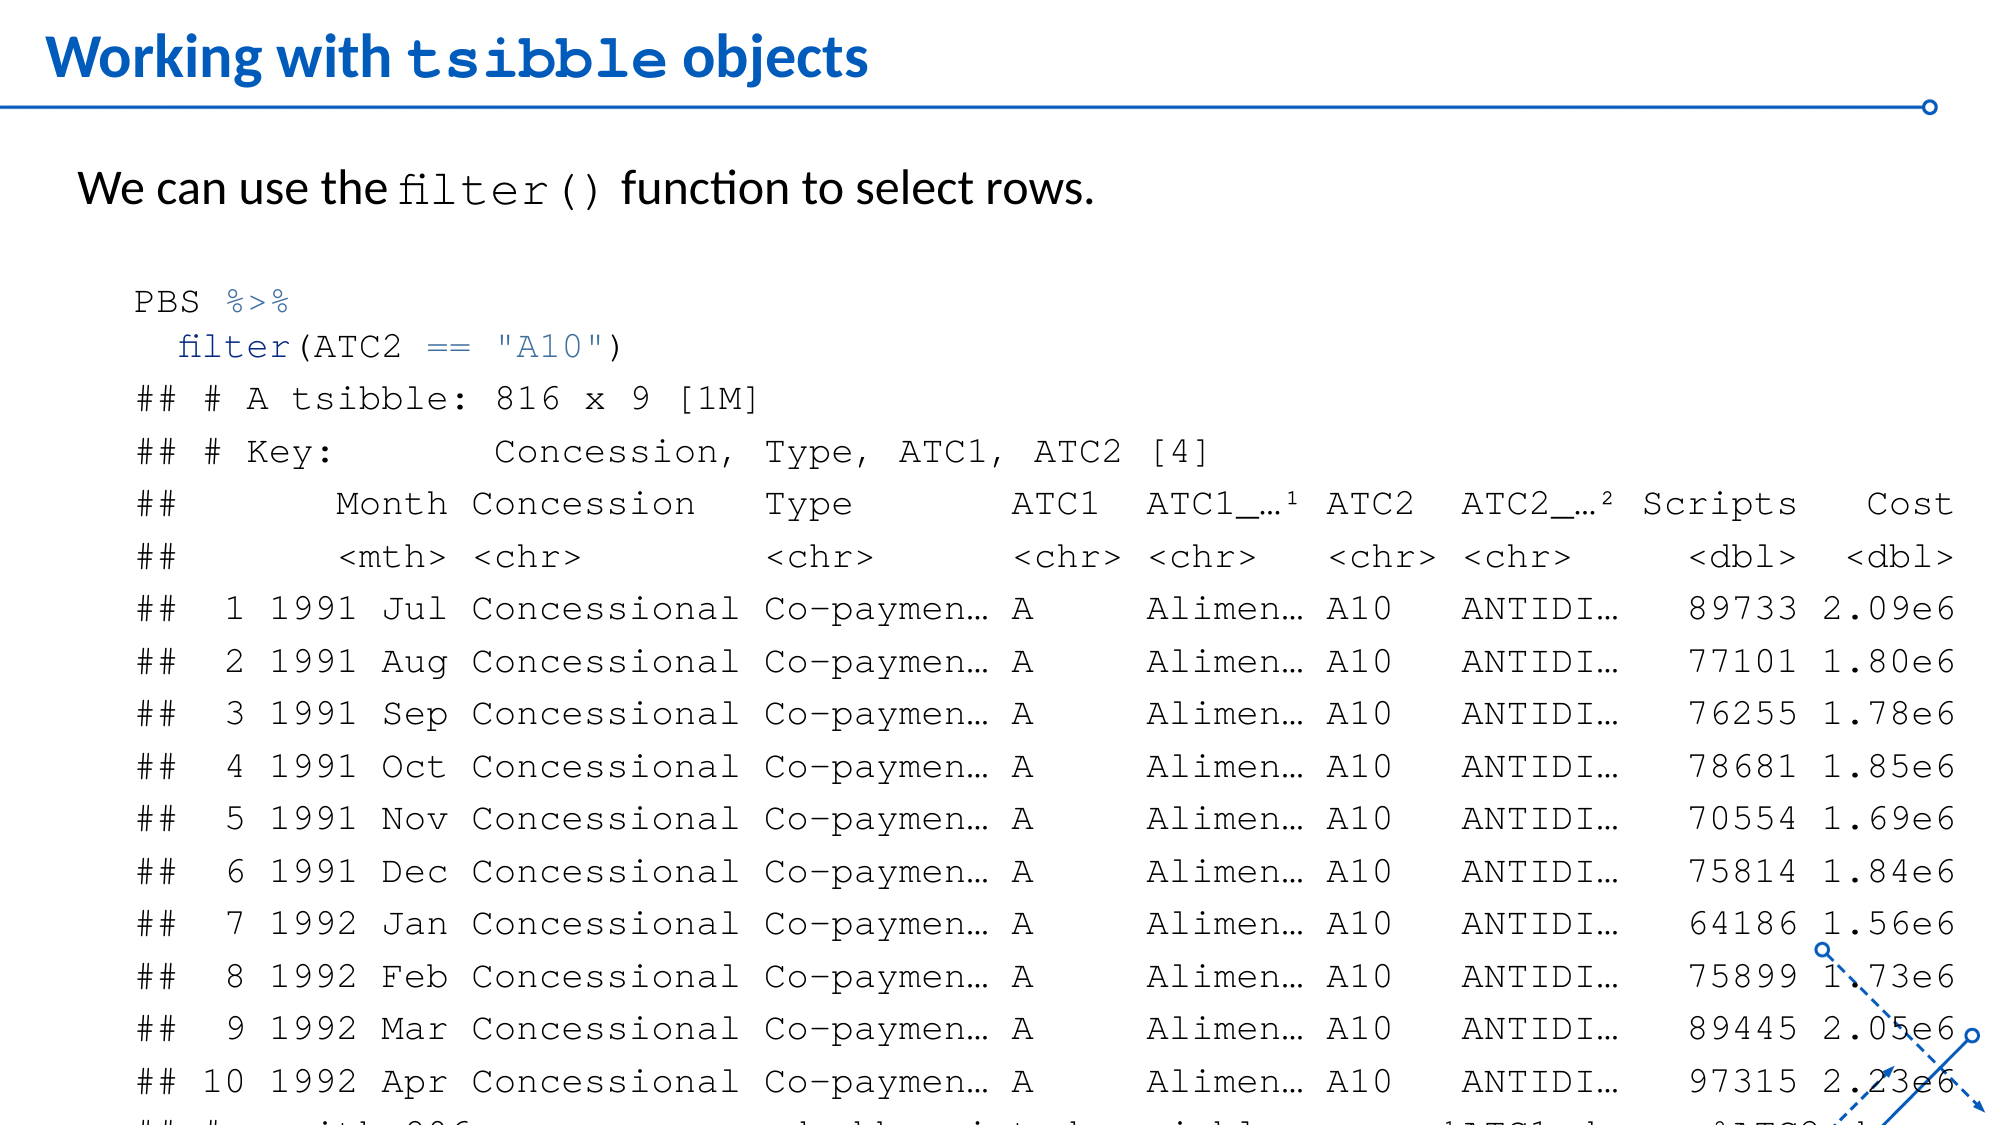

# Working with tsibble objects
We can use the filter() function to select rows.

PBS %>%
  filter(ATC2 == "A10")
## # A tsibble: 816 x 9 [1M]
## # Key:       Concession, Type, ATC1, ATC2 [4]
##       Month Concession   Type       ATC1  ATC1_…¹ ATC2  ATC2_…² Scripts   Cost
##       <mth> <chr>        <chr>      <chr> <chr>   <chr> <chr>     <dbl>  <dbl>
##  1 1991 Jul Concessional Co-paymen… A     Alimen… A10   ANTIDI…   89733 2.09e6
##  2 1991 Aug Concessional Co-paymen… A     Alimen… A10   ANTIDI…   77101 1.80e6
##  3 1991 Sep Concessional Co-paymen… A     Alimen… A10   ANTIDI…   76255 1.78e6
##  4 1991 Oct Concessional Co-paymen… A     Alimen… A10   ANTIDI…   78681 1.85e6
##  5 1991 Nov Concessional Co-paymen… A     Alimen… A10   ANTIDI…   70554 1.69e6
##  6 1991 Dec Concessional Co-paymen… A     Alimen… A10   ANTIDI…   75814 1.84e6
##  7 1992 Jan Concessional Co-paymen… A     Alimen… A10   ANTIDI…   64186 1.56e6
##  8 1992 Feb Concessional Co-paymen… A     Alimen… A10   ANTIDI…   75899 1.73e6
##  9 1992 Mar Concessional Co-paymen… A     Alimen… A10   ANTIDI…   89445 2.05e6
## 10 1992 Apr Concessional Co-paymen… A     Alimen… A10   ANTIDI…   97315 2.23e6
## # … with 806 more rows, and abbreviated variable names ¹​ATC1_desc, ²​ATC2_desc